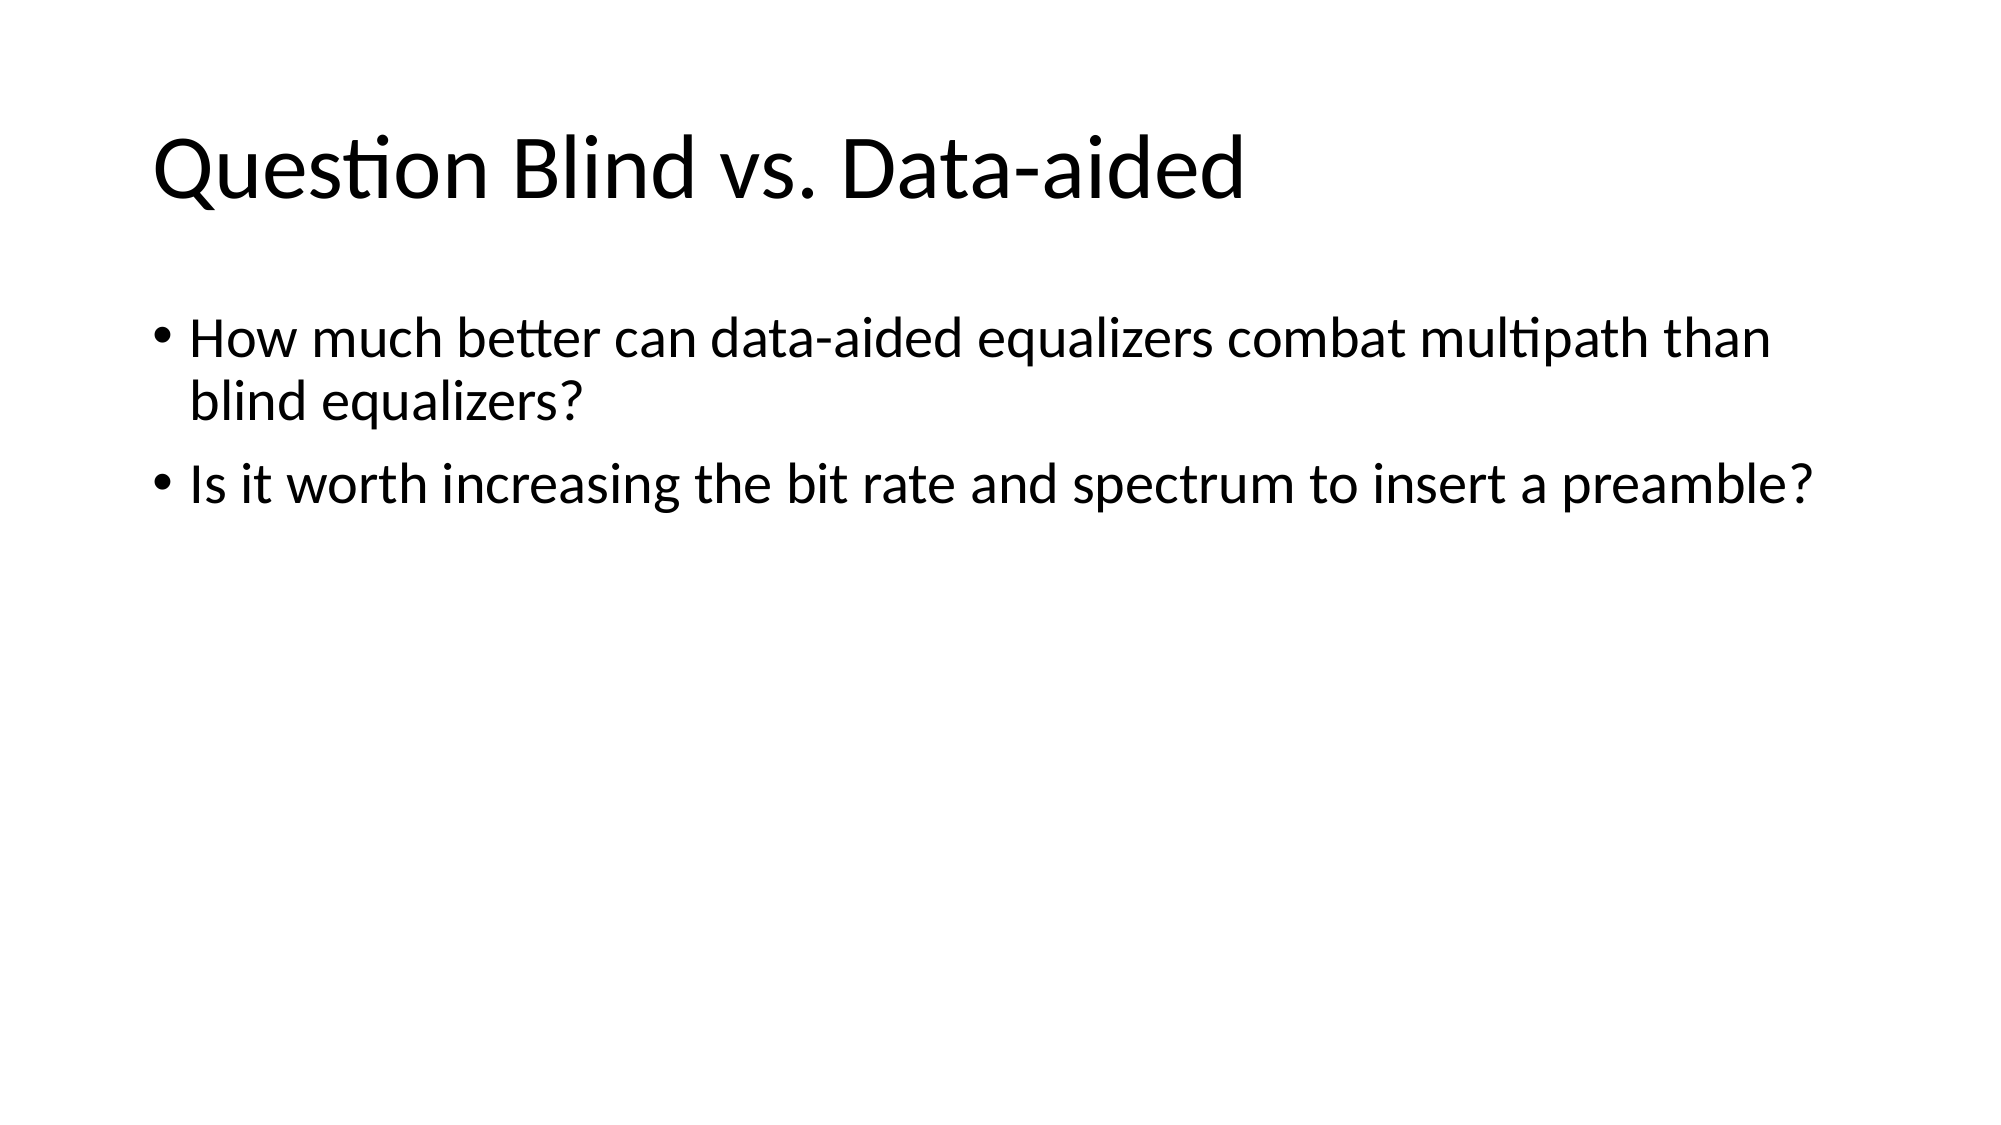

# Question Blind vs. Data-aided
How much better can data-aided equalizers combat multipath than blind equalizers?
Is it worth increasing the bit rate and spectrum to insert a preamble?